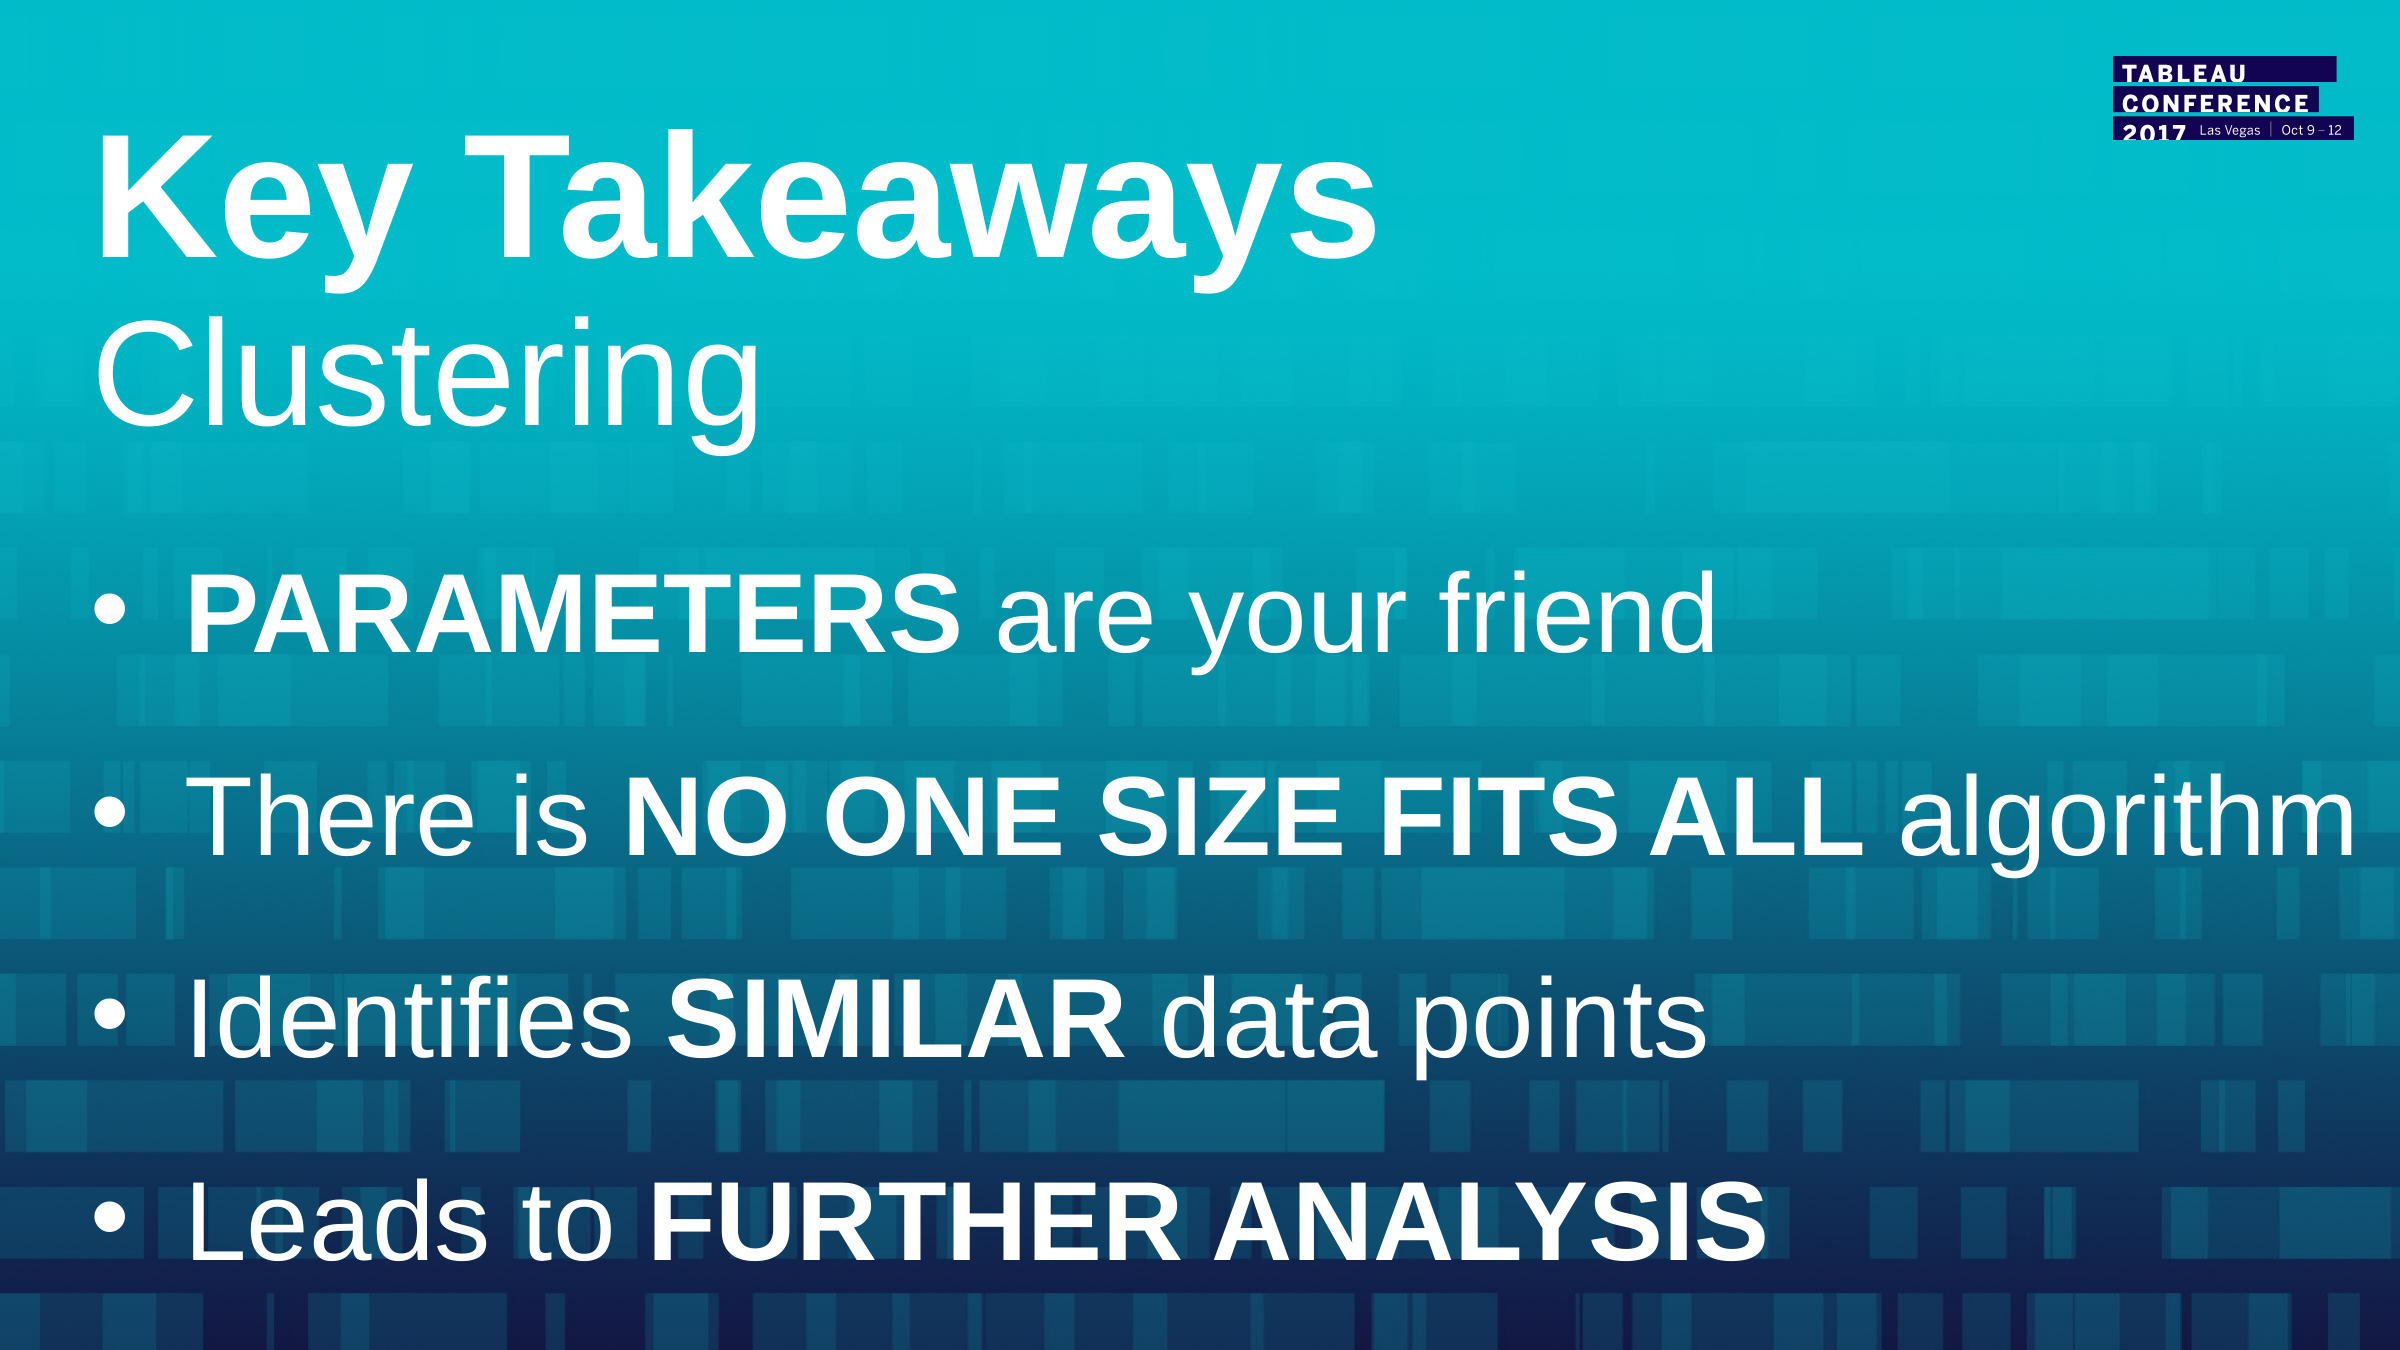

# Key Takeaways
Clustering
PARAMETERS are your friend
There is NO ONE SIZE FITS ALL algorithm
Identifies SIMILAR data points
Leads to FURTHER ANALYSIS